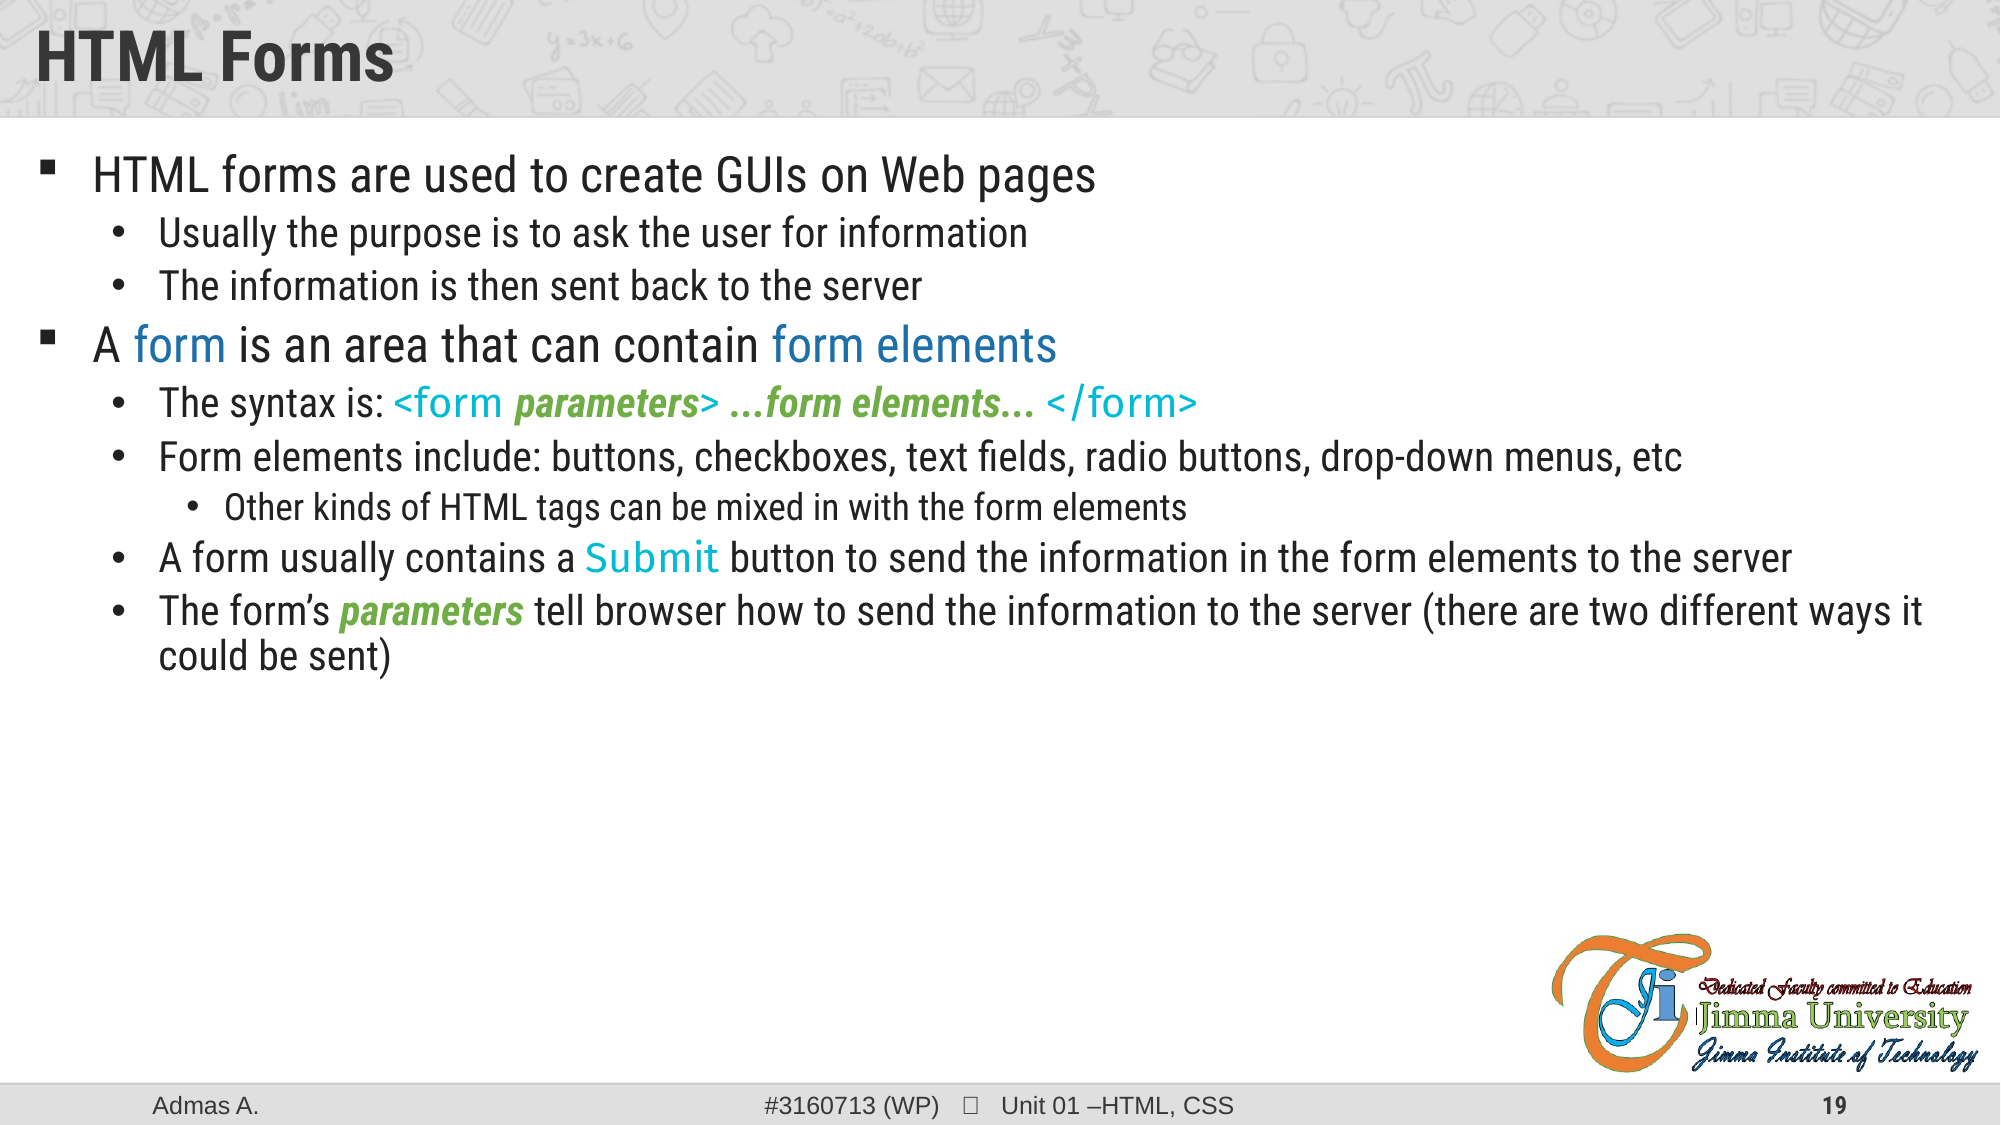

# HTML Forms
HTML forms are used to create GUIs on Web pages
Usually the purpose is to ask the user for information
The information is then sent back to the server
A form is an area that can contain form elements
The syntax is: <form parameters> ...form elements... </form>
Form elements include: buttons, checkboxes, text fields, radio buttons, drop-down menus, etc
Other kinds of HTML tags can be mixed in with the form elements
A form usually contains a Submit button to send the information in the form elements to the server
The form’s parameters tell browser how to send the information to the server (there are two different ways it could be sent)